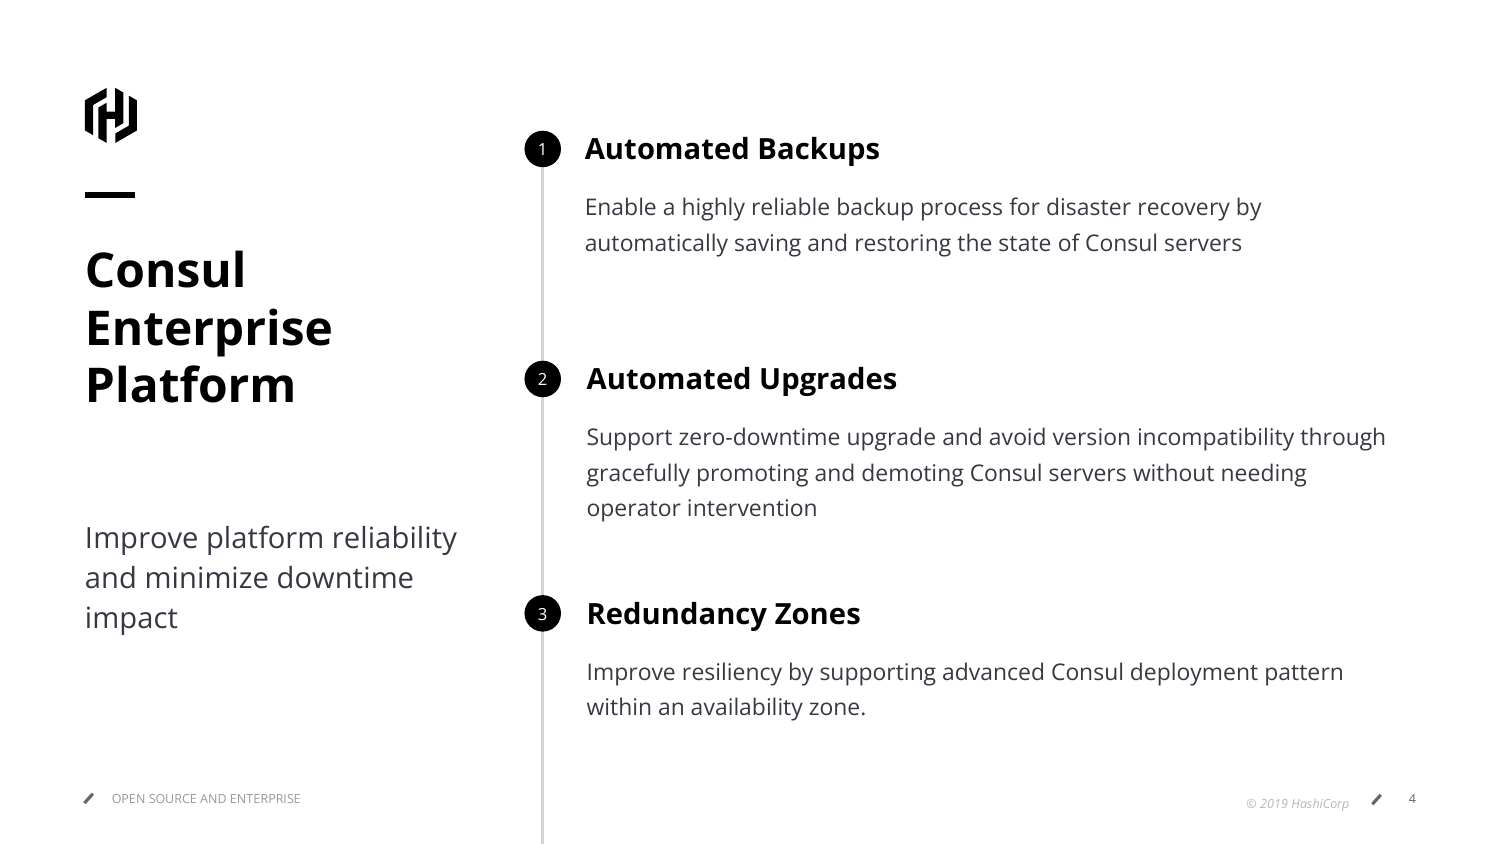

1
Automated Backups
Enable a highly reliable backup process for disaster recovery by automatically saving and restoring the state of Consul servers
Consul Enterprise
Platform

Improve platform reliability and minimize downtime impact

2
Automated Upgrades
Support zero-downtime upgrade and avoid version incompatibility through gracefully promoting and demoting Consul servers without needing operator intervention

3
Redundancy Zones
Improve resiliency by supporting advanced Consul deployment pattern within an availability zone.

OPEN SOURCE AND ENTERPRISE
© 2019 HashiCorp
4